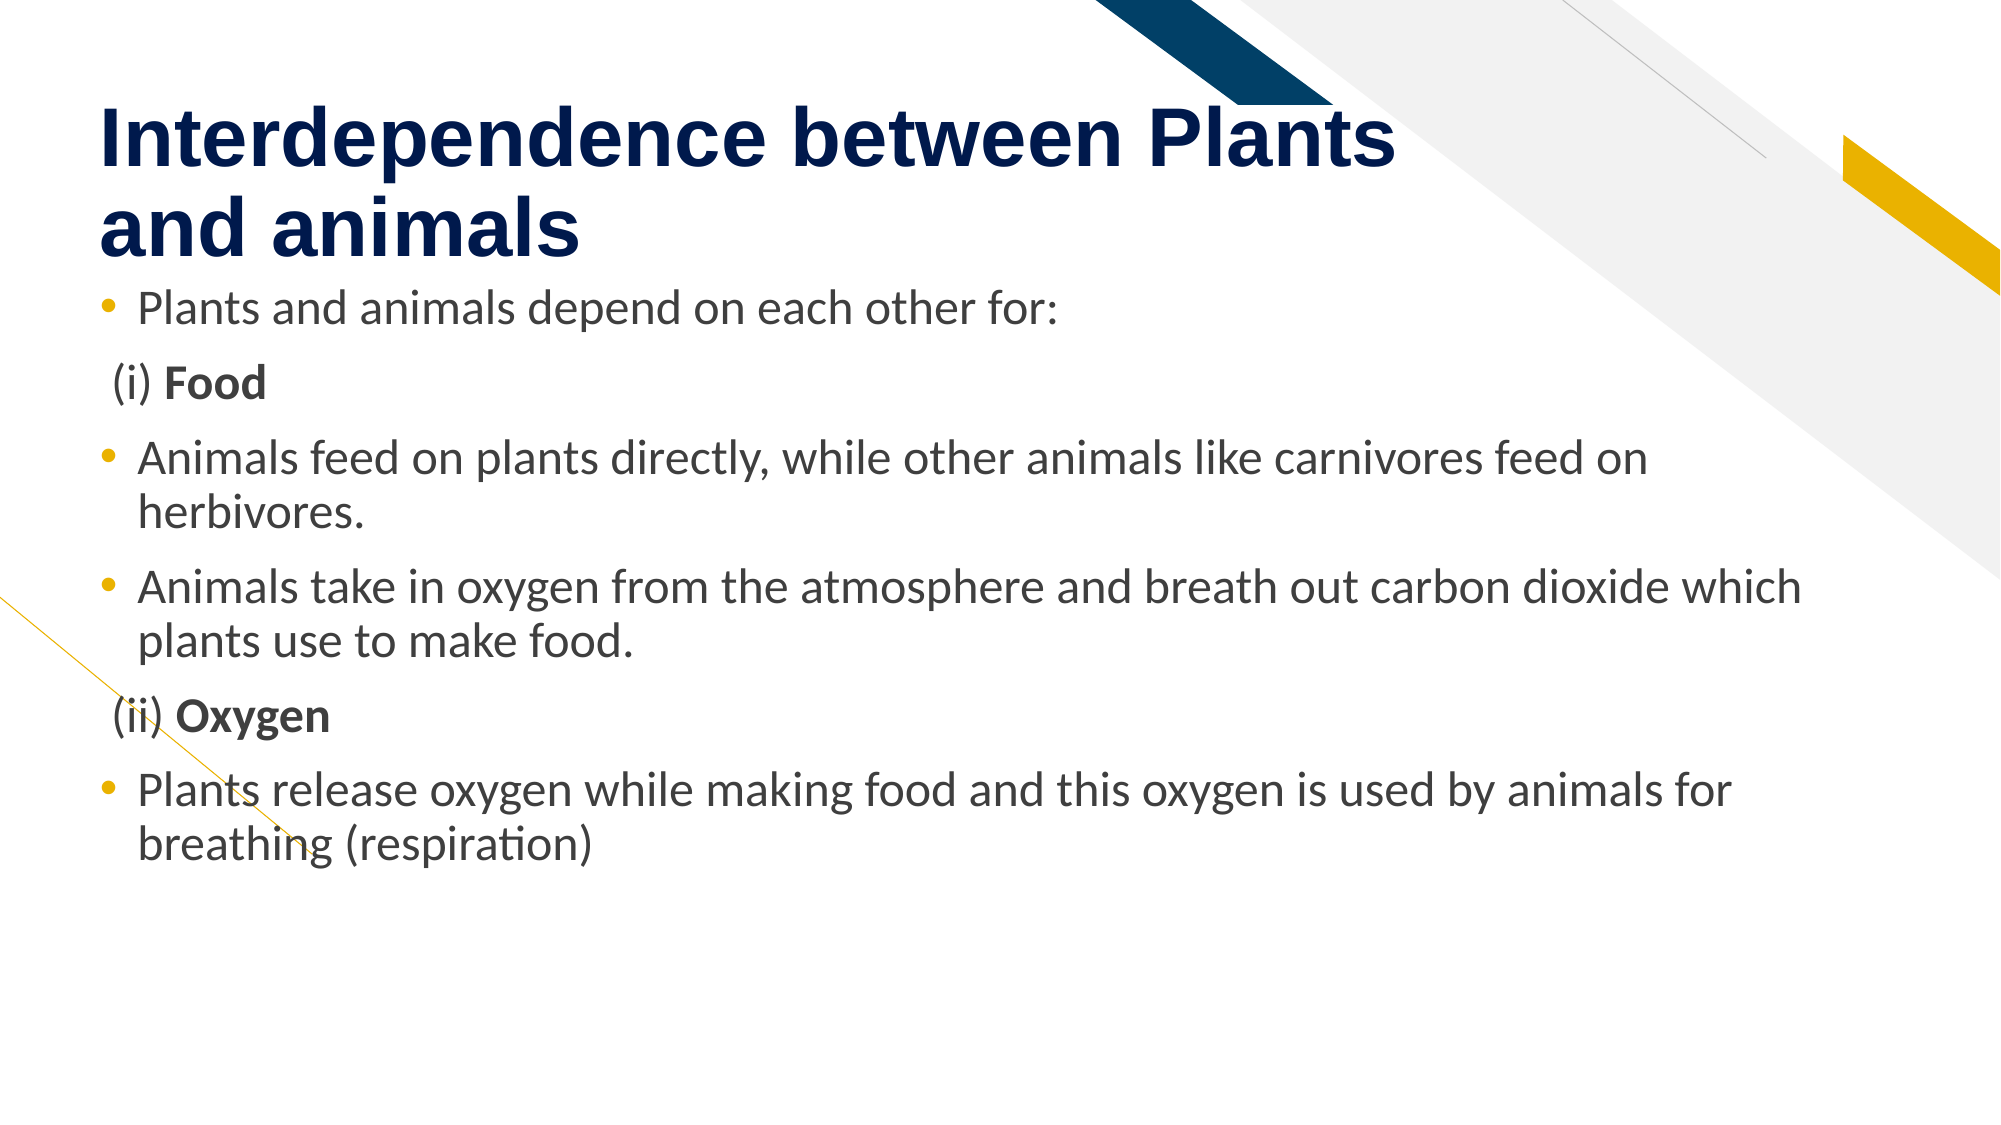

# Interdependence between Plants and animals
Plants and animals depend on each other for:
 (i) Food
Animals feed on plants directly, while other animals like carnivores feed on herbivores.
Animals take in oxygen from the atmosphere and breath out carbon dioxide which plants use to make food.
 (ii) Oxygen
Plants release oxygen while making food and this oxygen is used by animals for breathing (respiration)